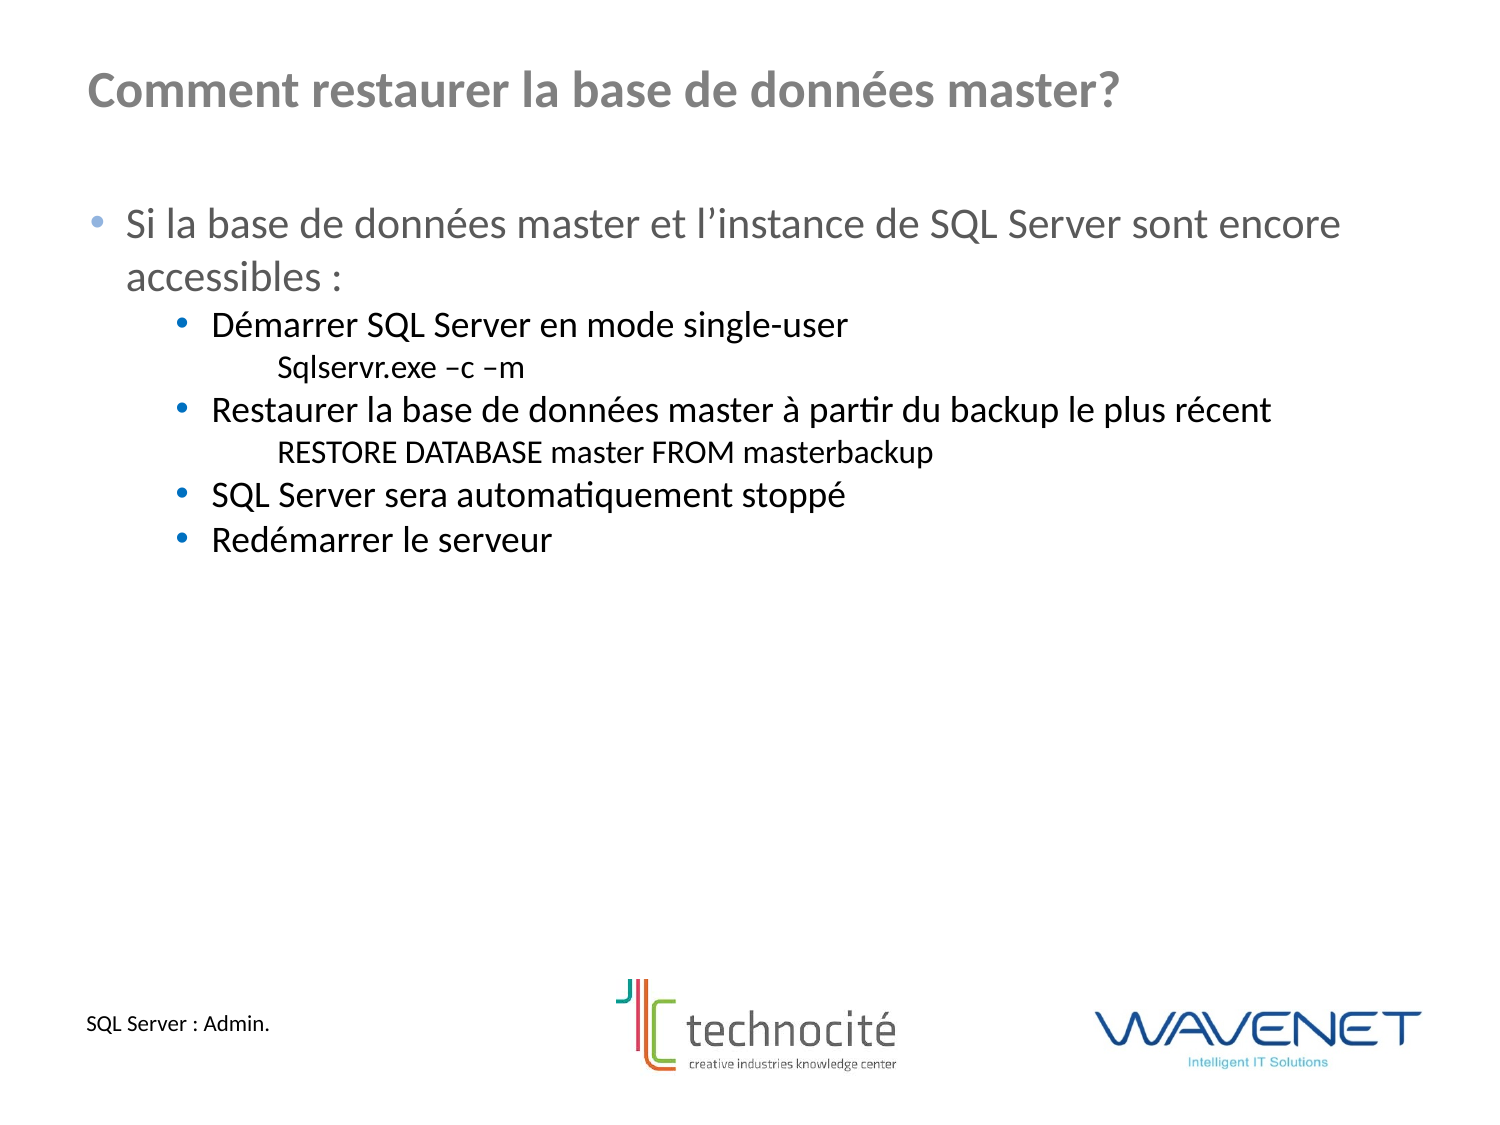

Comment restaurer la base de données master?
Si la base de données master et l’instance de SQL Server sont encore accessibles :
Démarrer SQL Server en mode single-user
Sqlservr.exe –c –m
Restaurer la base de données master à partir du backup le plus récent
RESTORE DATABASE master FROM masterbackup
SQL Server sera automatiquement stoppé
Redémarrer le serveur
SQL Server : Admin.